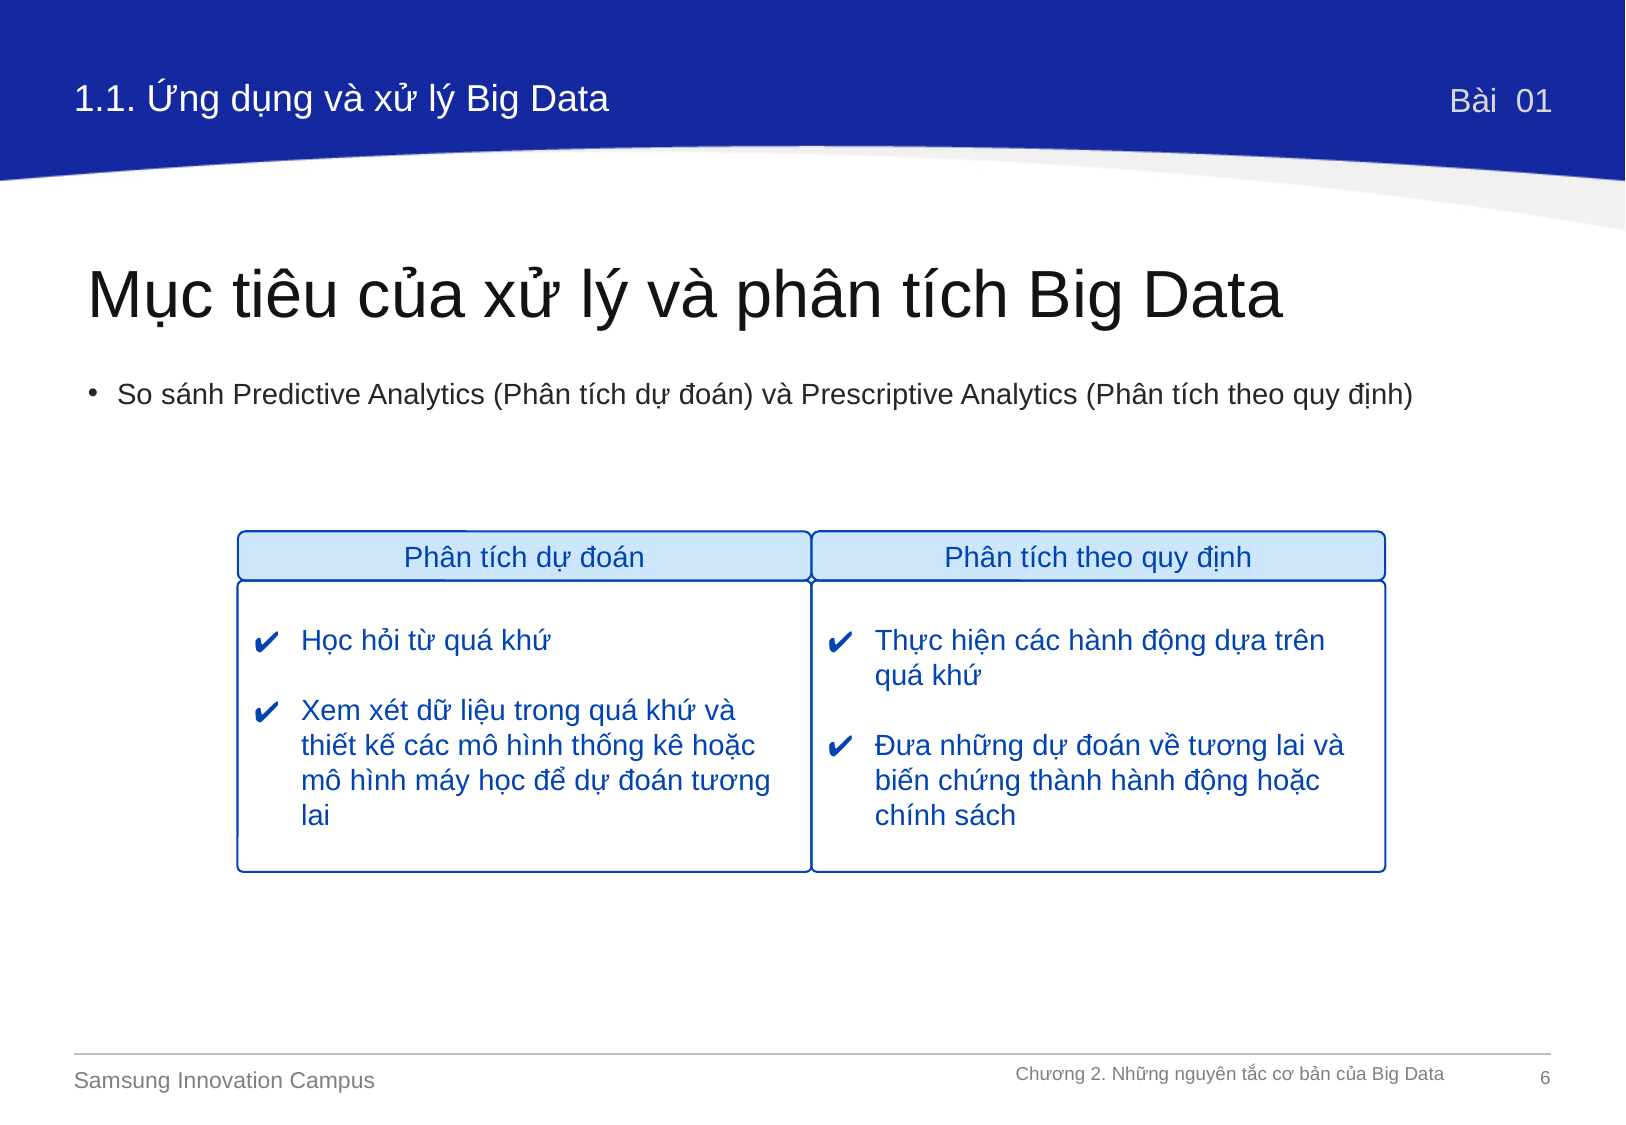

1.1. Ứng dụng và xử lý Big Data
Bài  01
Mục tiêu của xử lý và phân tích Big Data
So sánh Predictive Analytics (Phân tích dự đoán) và Prescriptive Analytics (Phân tích theo quy định)
Phân tích dự đoán
Học hỏi từ quá khứ

Xem xét dữ liệu trong quá khứ và thiết kế các mô hình thống kê hoặc mô hình máy học để dự đoán tương lai
Phân tích theo quy định
Thực hiện các hành động dựa trên quá khứ

Đưa những dự đoán về tương lai và biến chứng thành hành động hoặc chính sách